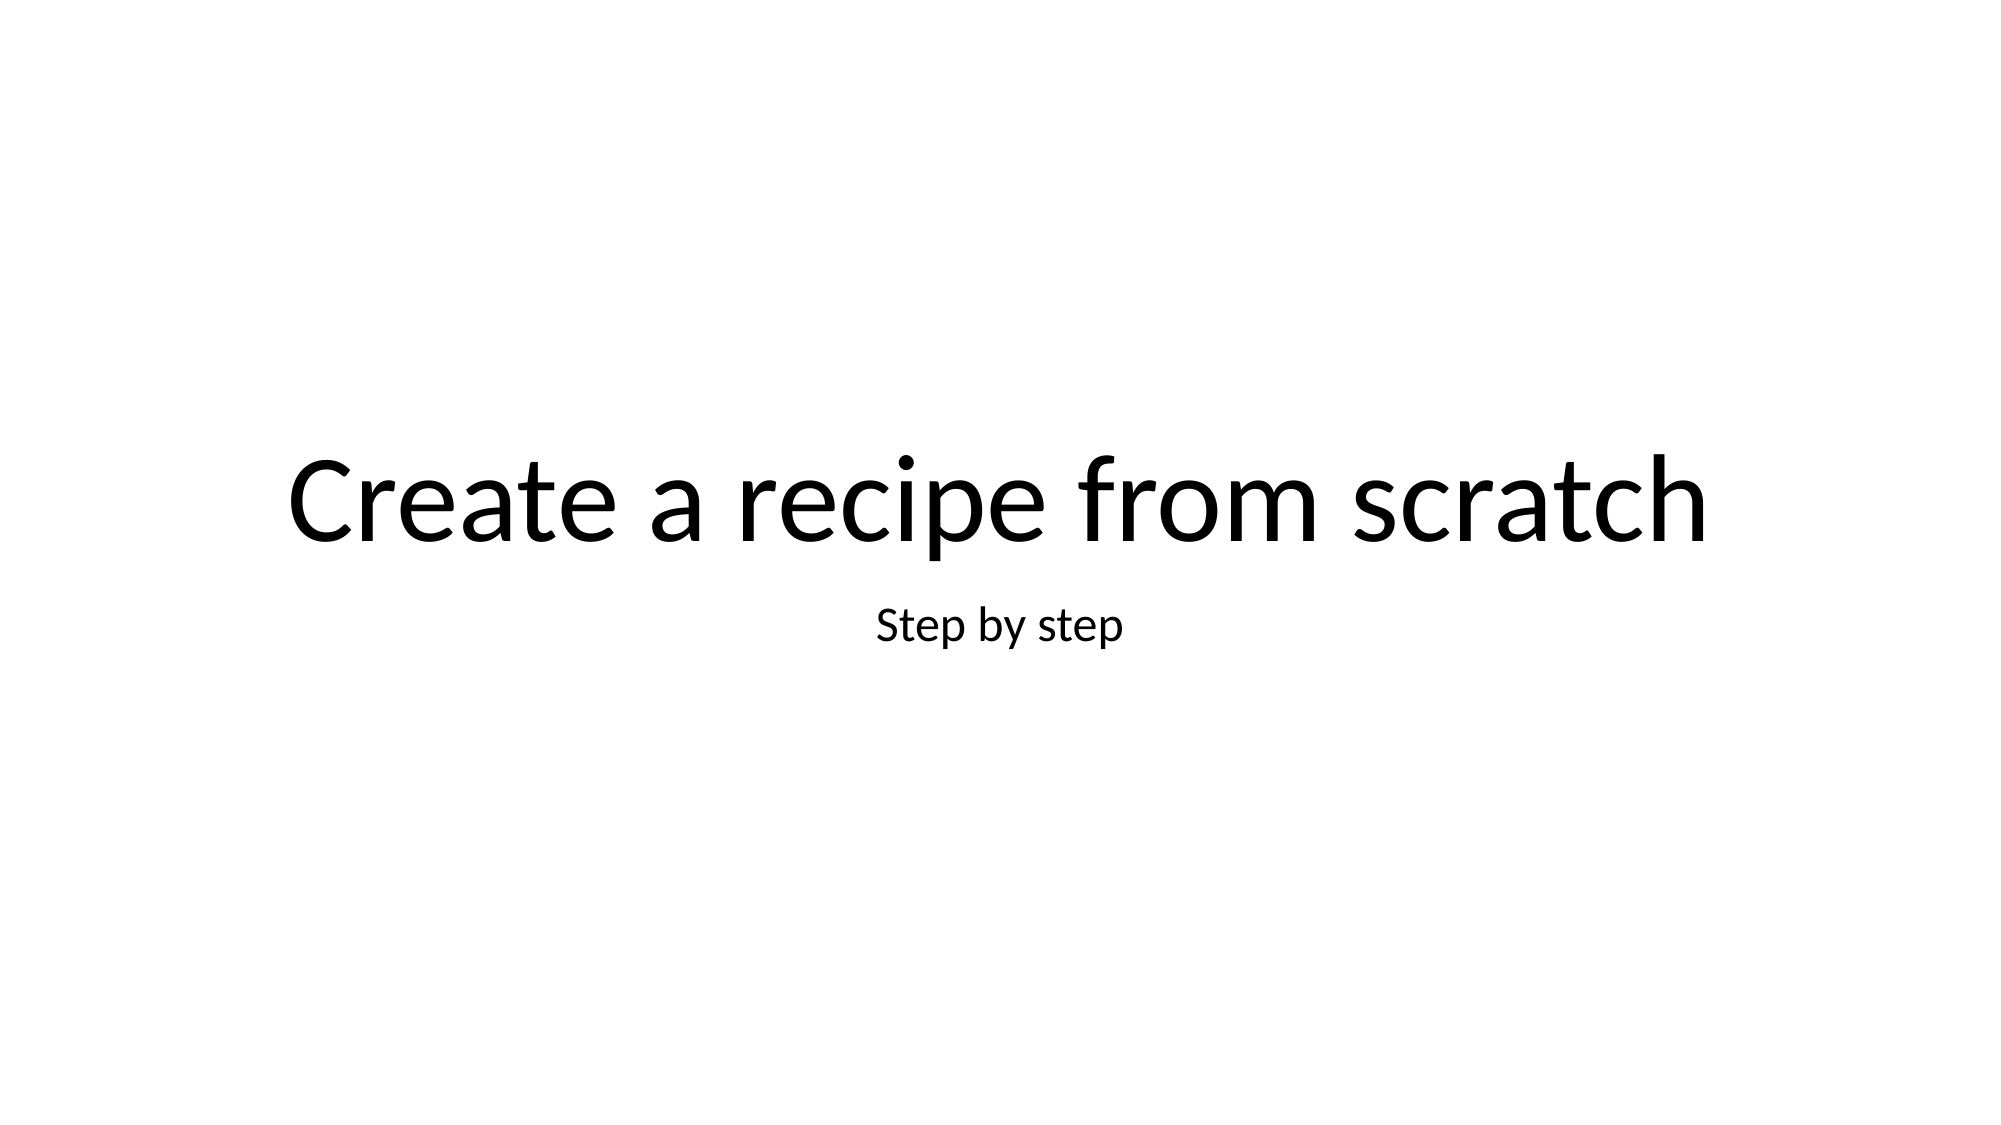

# Create a recipe from scratch
Step by step